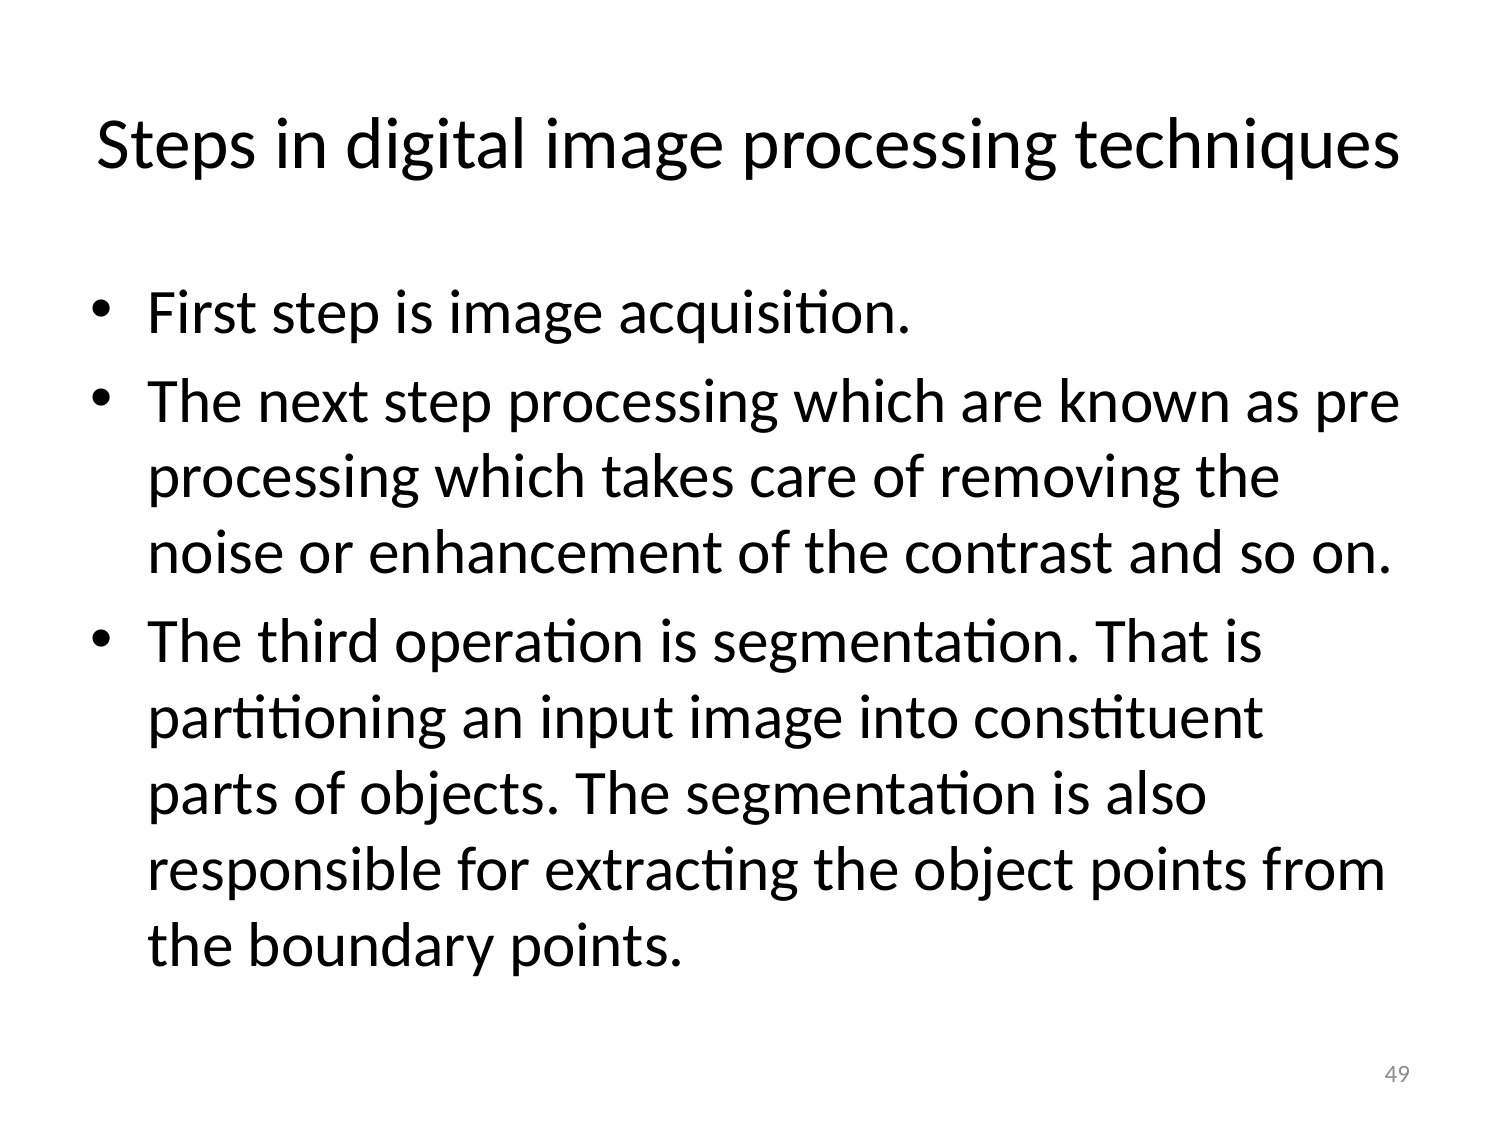

# Steps in digital image processing techniques
First step is image acquisition.
The next step processing which are known as pre processing which takes care of removing the noise or enhancement of the contrast and so on.
The third operation is segmentation. That is partitioning an input image into constituent parts of objects. The segmentation is also responsible for extracting the object points from the boundary points.

49